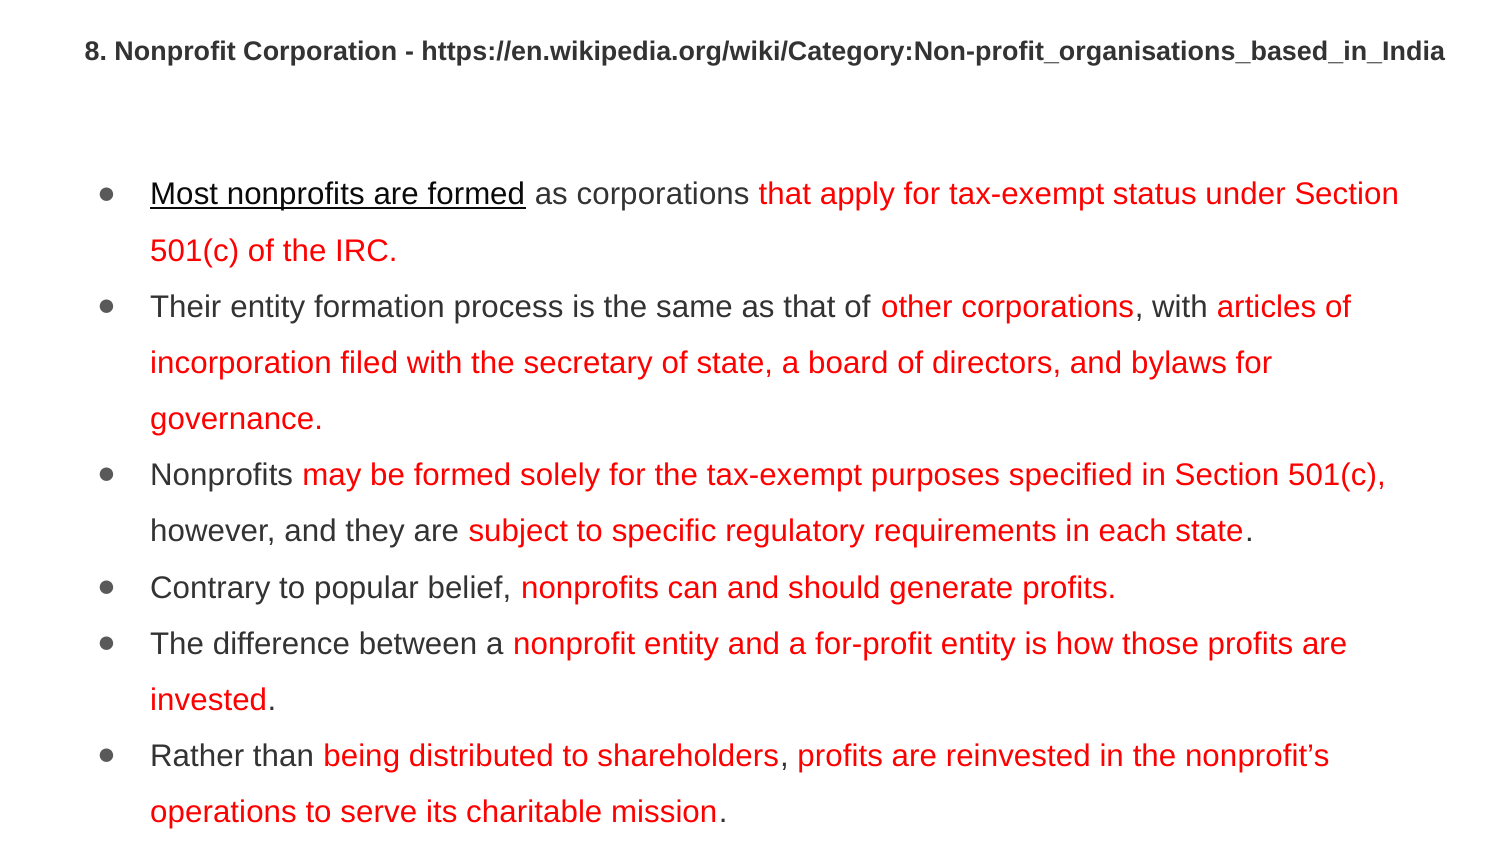

# 8. Nonprofit Corporation - https://en.wikipedia.org/wiki/Category:Non-profit_organisations_based_in_India
Most nonprofits are formed as corporations that apply for tax-exempt status under Section 501(c) of the IRC.
Their entity formation process is the same as that of other corporations, with articles of incorporation filed with the secretary of state, a board of directors, and bylaws for governance.
Nonprofits may be formed solely for the tax-exempt purposes specified in Section 501(c), however, and they are subject to specific regulatory requirements in each state.
Contrary to popular belief, nonprofits can and should generate profits.
The difference between a nonprofit entity and a for-profit entity is how those profits are invested.
Rather than being distributed to shareholders, profits are reinvested in the nonprofit’s operations to serve its charitable mission.